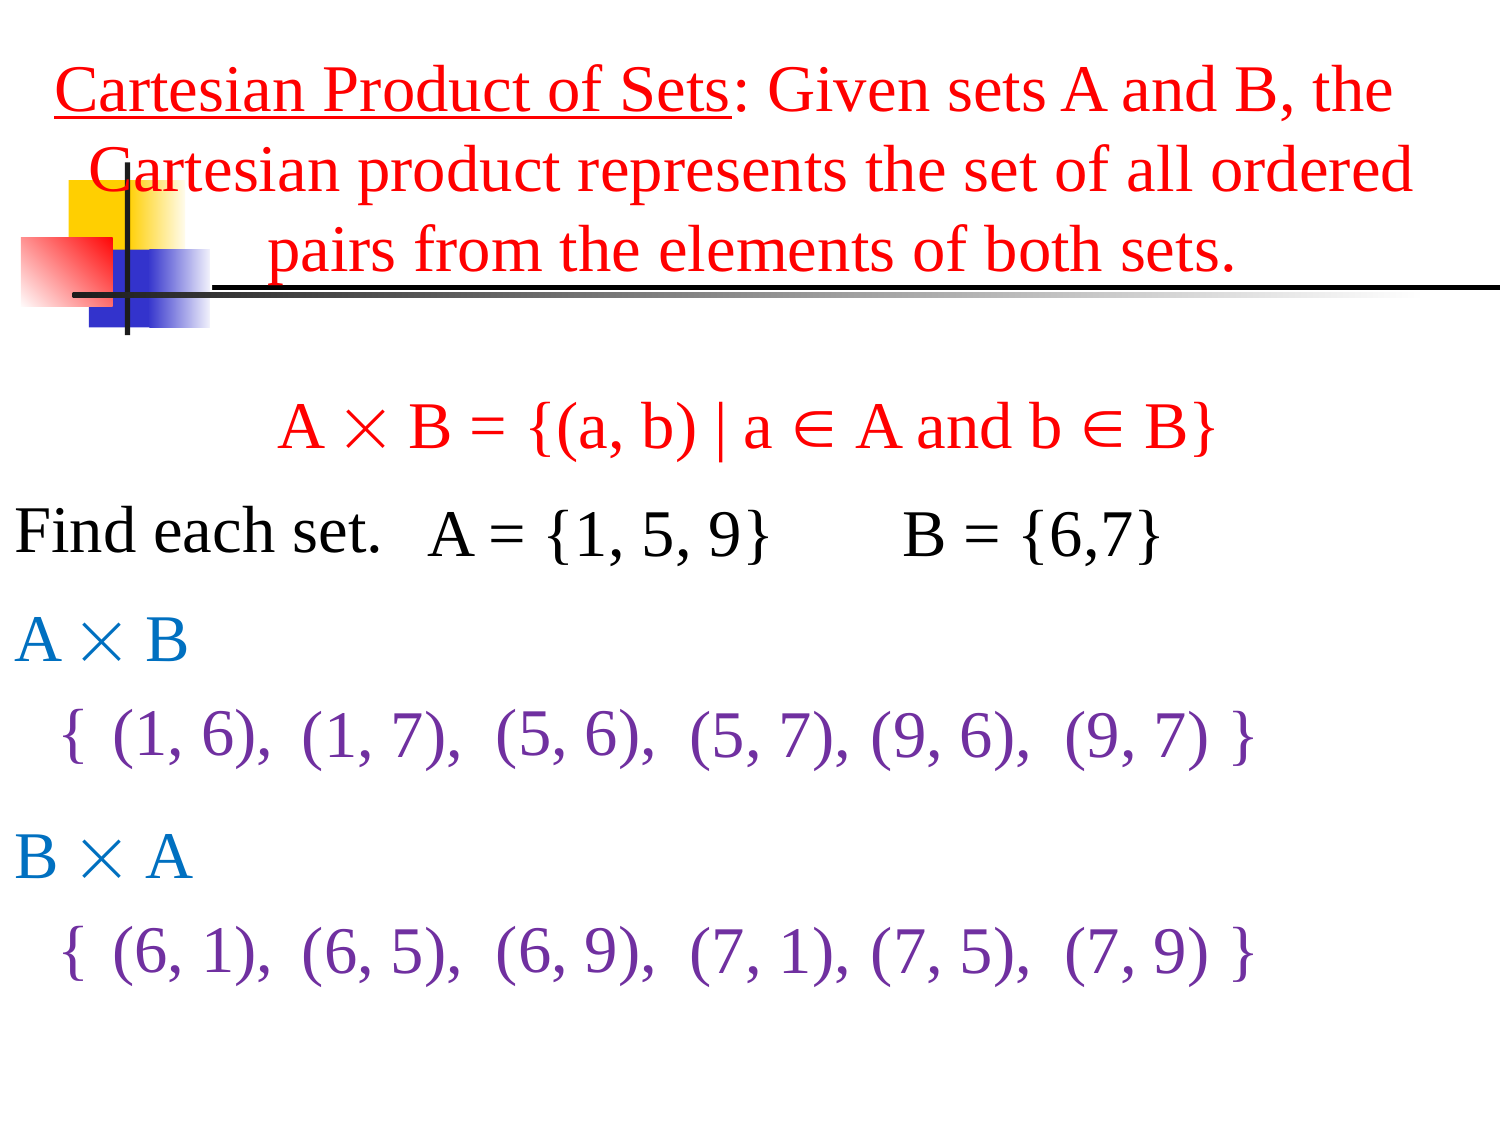

Cartesian Product of Sets: Given sets A and B, the Cartesian product represents the set of all ordered pairs from the elements of both sets.
A × B = {(a, b) | a ∈ A and b ∈ B}
Find each set.
A = {1, 5, 9}
B = {6,7}
A × B
{
(1, 6),
(5, 6),
(1, 7),
(5, 7),
(9, 6),
(9, 7)
}
B × A
{
(6, 1),
(6, 9),
(6, 5),
(7, 1),
(7, 5),
(7, 9)
}